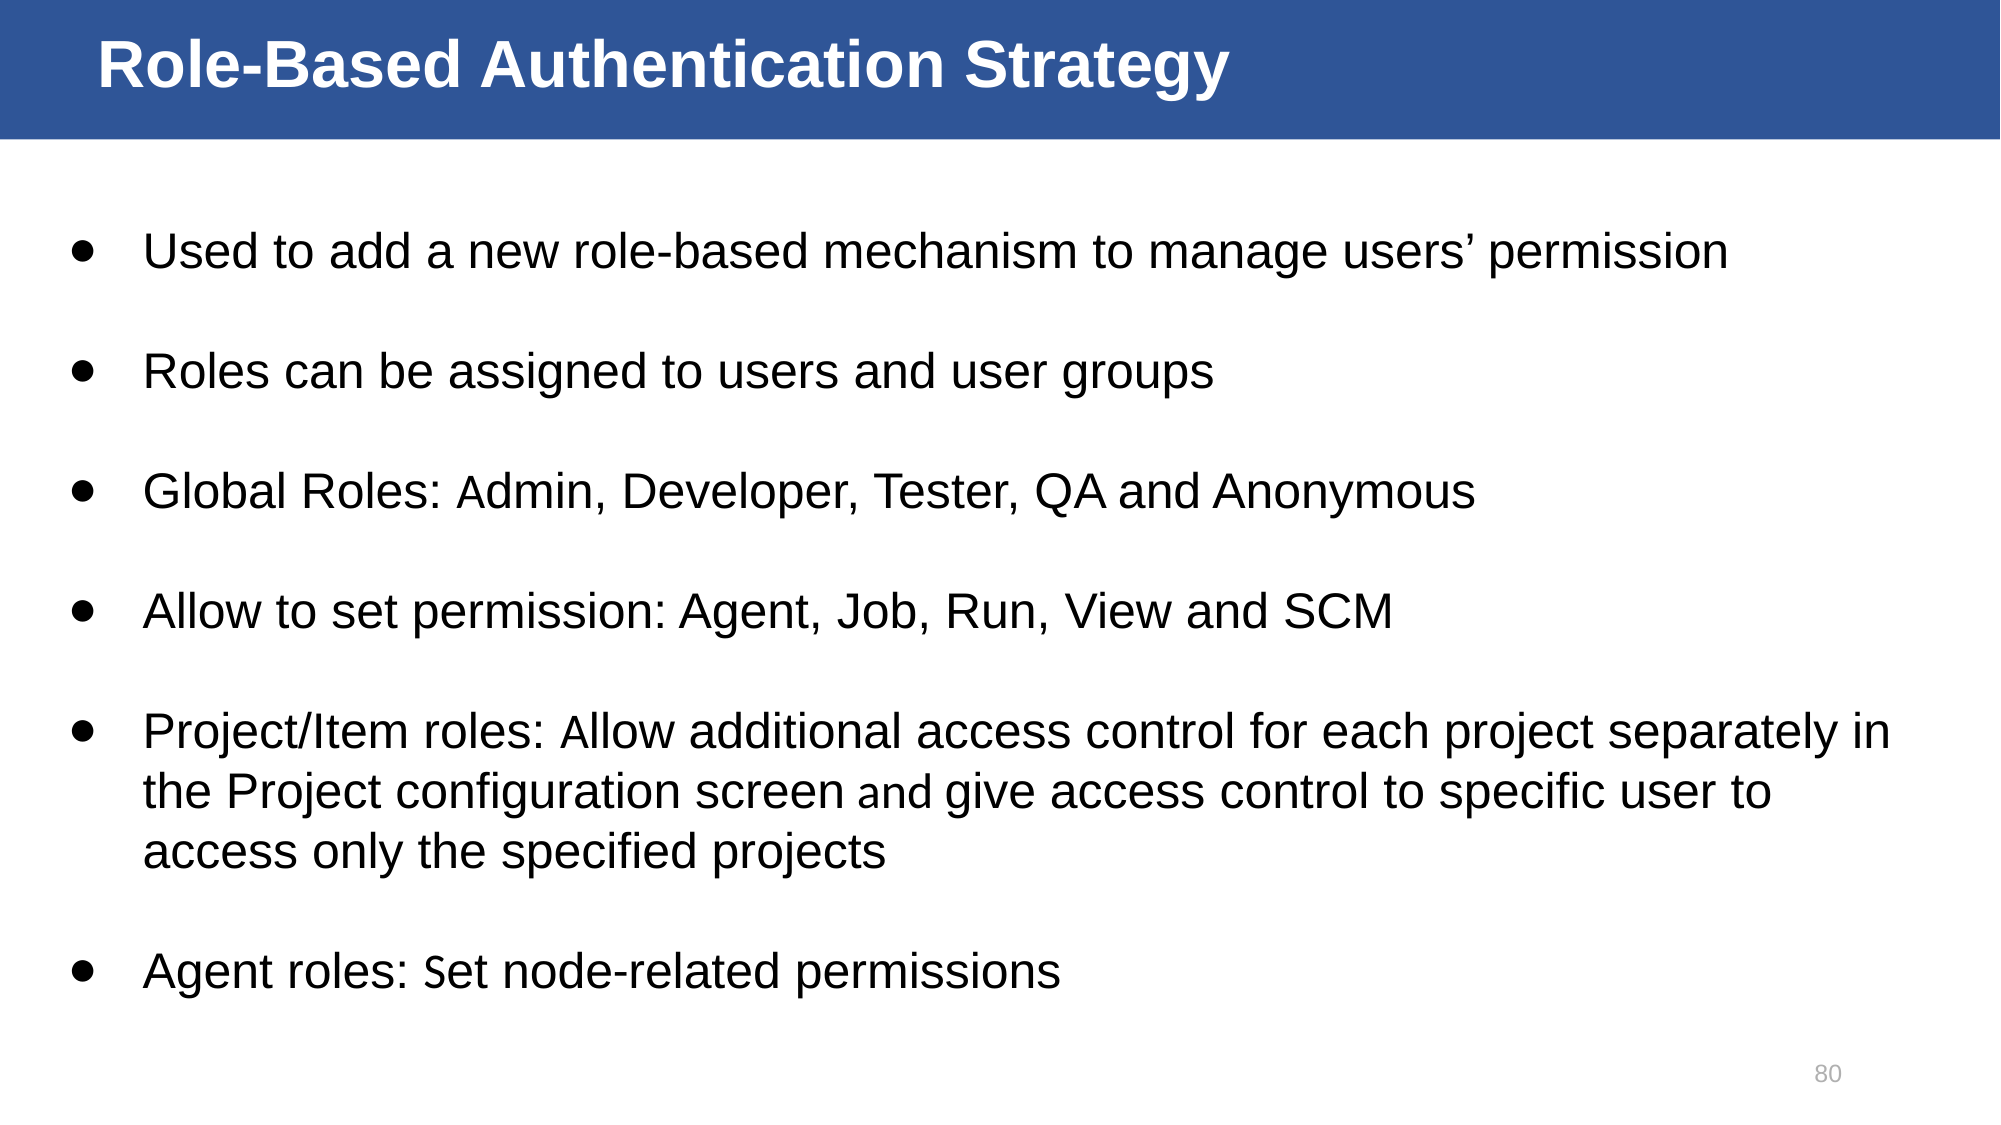

# Role-Based Authentication Strategy
Used to add a new role-based mechanism to manage users’ permission

Roles can be assigned to users and user groups

Global Roles: Admin, Developer, Tester, QA and Anonymous

Allow to set permission: Agent, Job, Run, View and SCM

Project/Item roles: Allow additional access control for each project separately in the Project configuration screen and give access control to specific user to access only the specified projects

Agent roles: Set node-related permissions

80